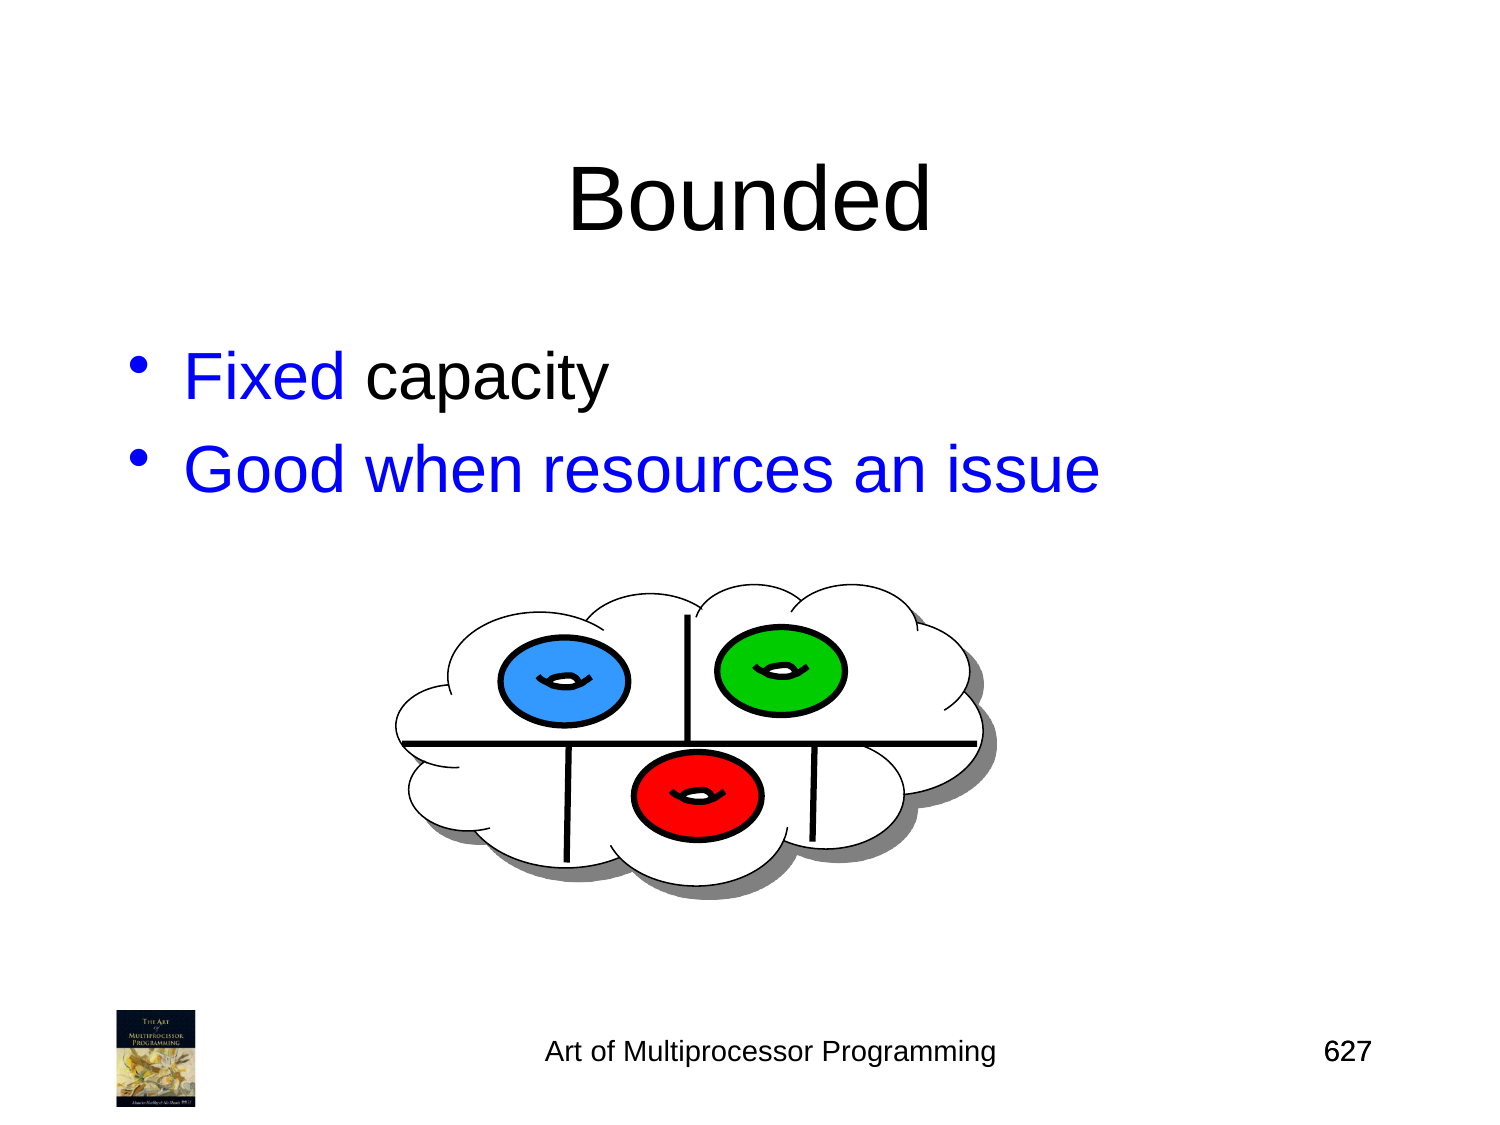

Bounded
Fixed capacity
Good when resources an issue

Art of Multiprocessor Programming
627
627